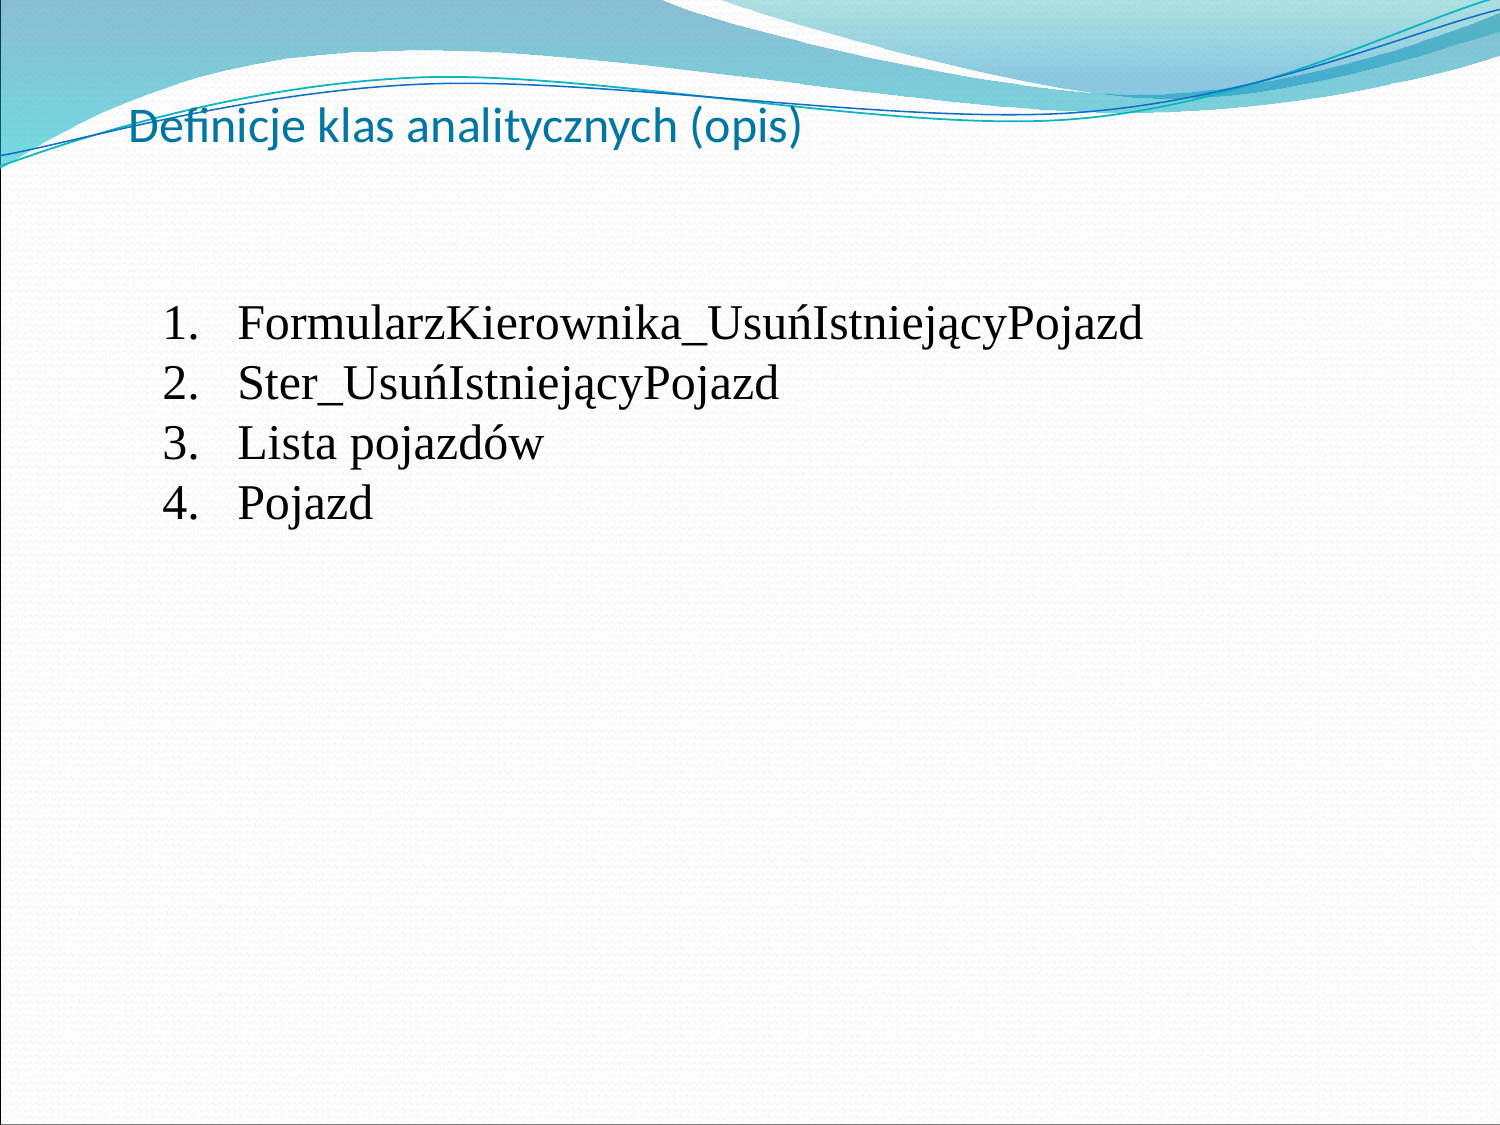

# Definicje klas analitycznych (opis)
FormularzKierownika_UsuńIstniejącyPojazd
Ster_UsuńIstniejącyPojazd
Lista pojazdów
Pojazd